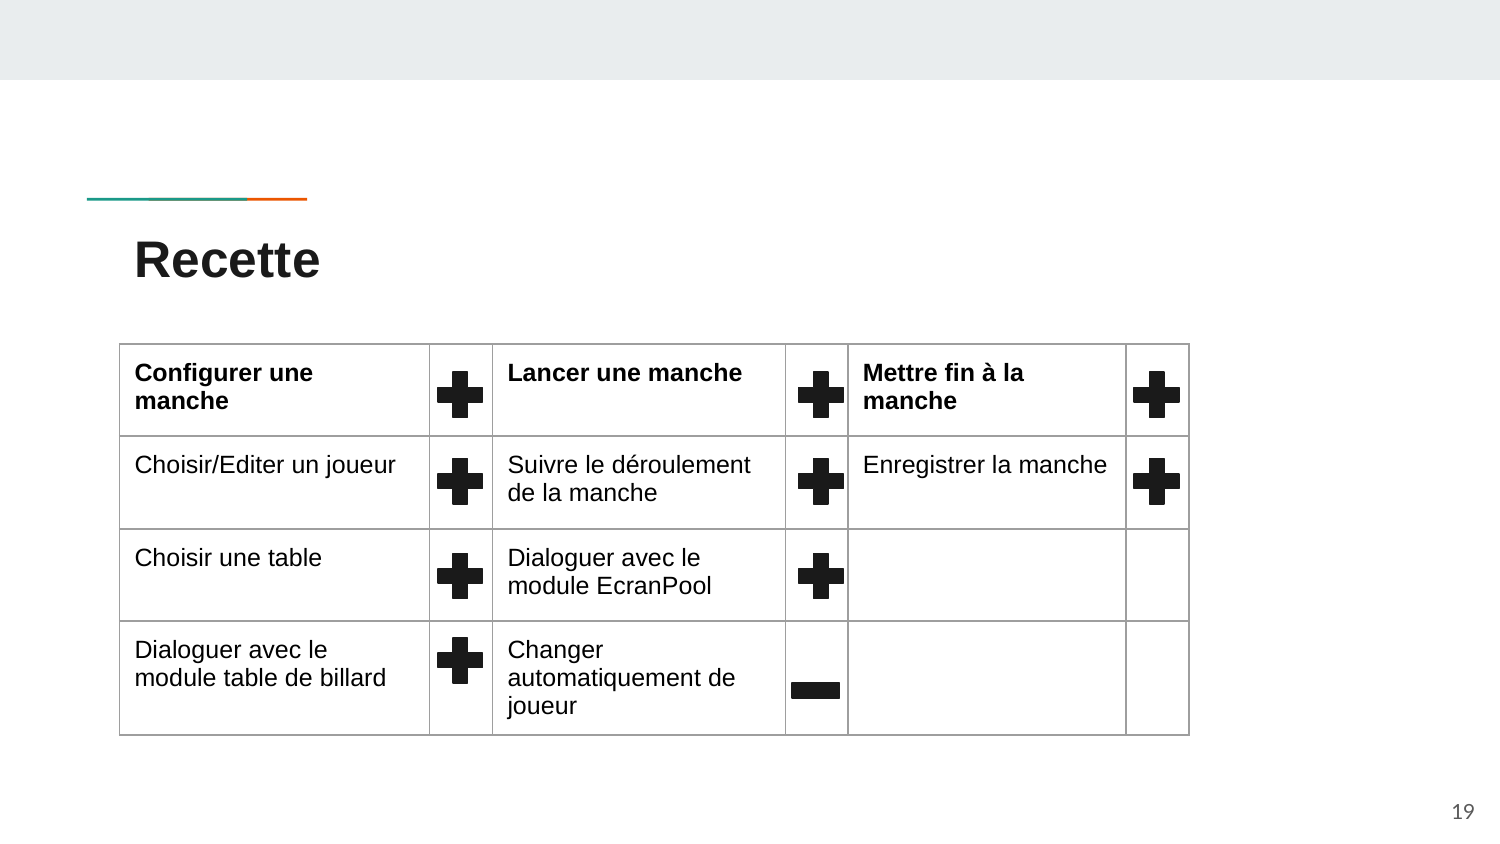

# Recette
| Configurer une manche |  | Lancer une manche |  | Mettre fin à la manche |  |
| --- | --- | --- | --- | --- | --- |
| Choisir/Editer un joueur |  | Suivre le déroulement de la manche |  | Enregistrer la manche |  |
| Choisir une table |  | Dialoguer avec le module EcranPool |  |  |  |
| Dialoguer avec le module table de billard |  | Changer automatiquement de joueur |  |  |  |

19